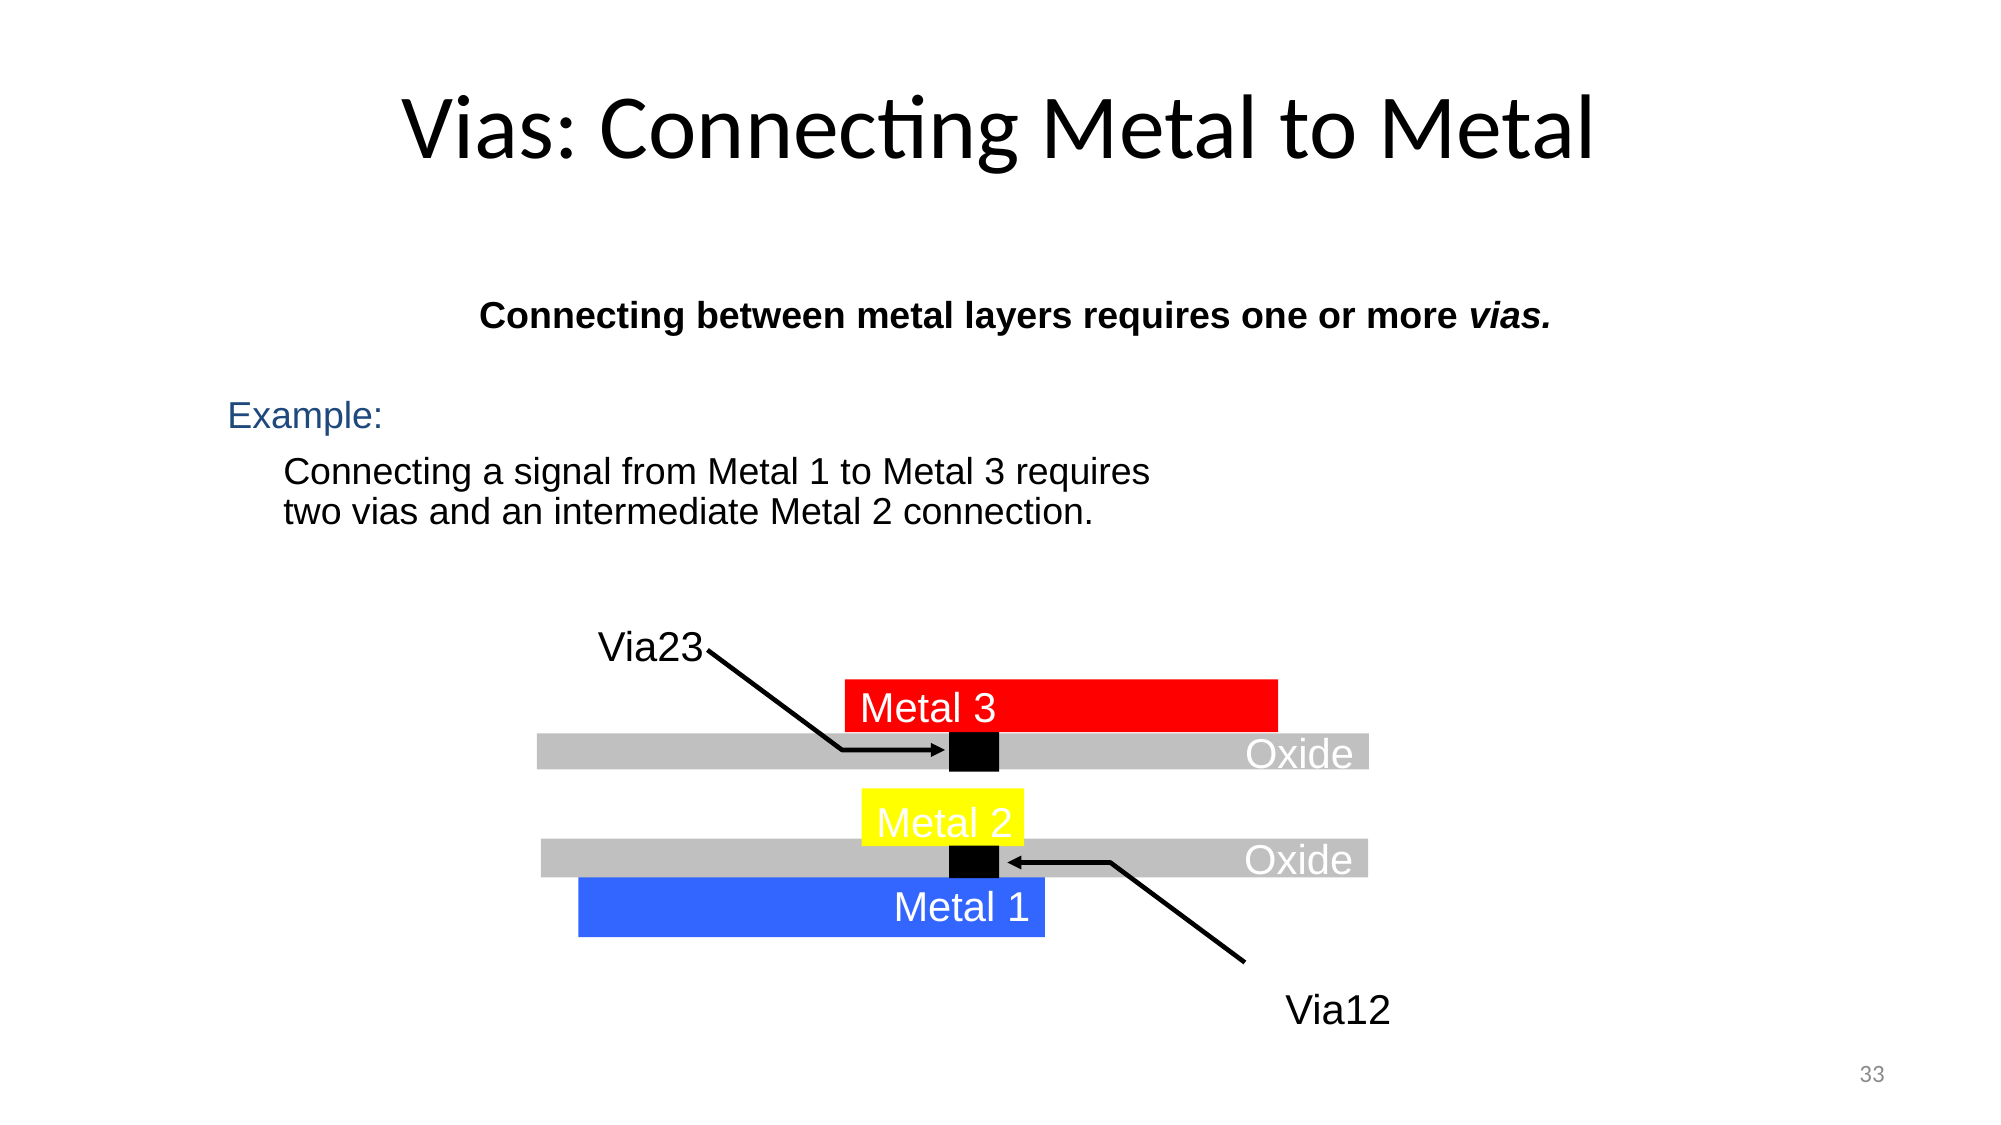

Vias: Connecting Metal to Metal
   Connecting between metal layers requires one or more vias.
Example:
	Connecting a signal from Metal 1 to Metal 3 requires
two vias and an intermediate Metal 2 connection.
Via23

Metal 3

Oxide
Metal 2
Oxide

Metal 1
Via12
33